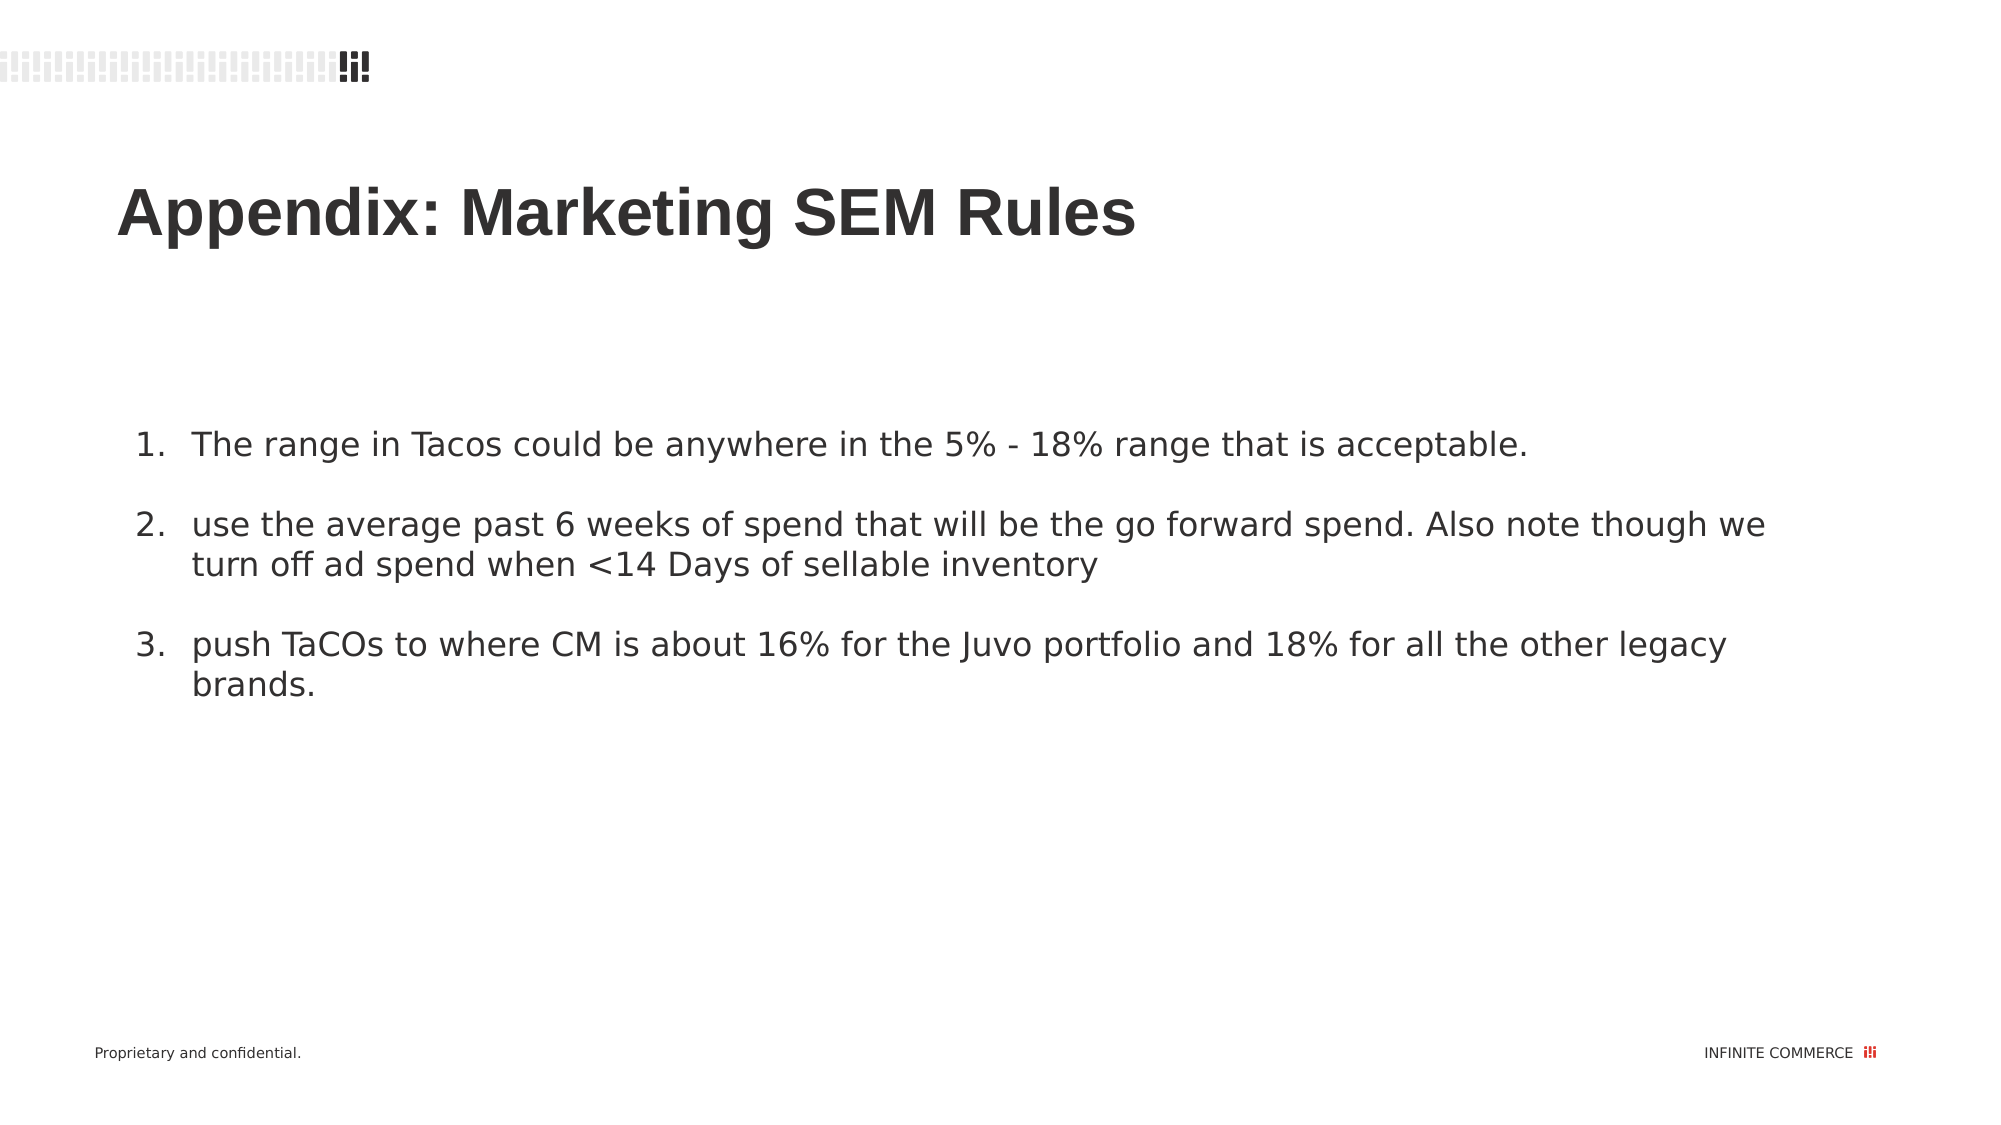

Appendix: Marketing SEM Rules

The range in Tacos could be anywhere in the 5% - 18% range that is acceptable.

use the average past 6 weeks of spend that will be the go forward spend. Also note though we turn off ad spend when <14 Days of sellable inventory

push TaCOs to where CM is about 16% for the Juvo portfolio and 18% for all the other legacy brands.
9